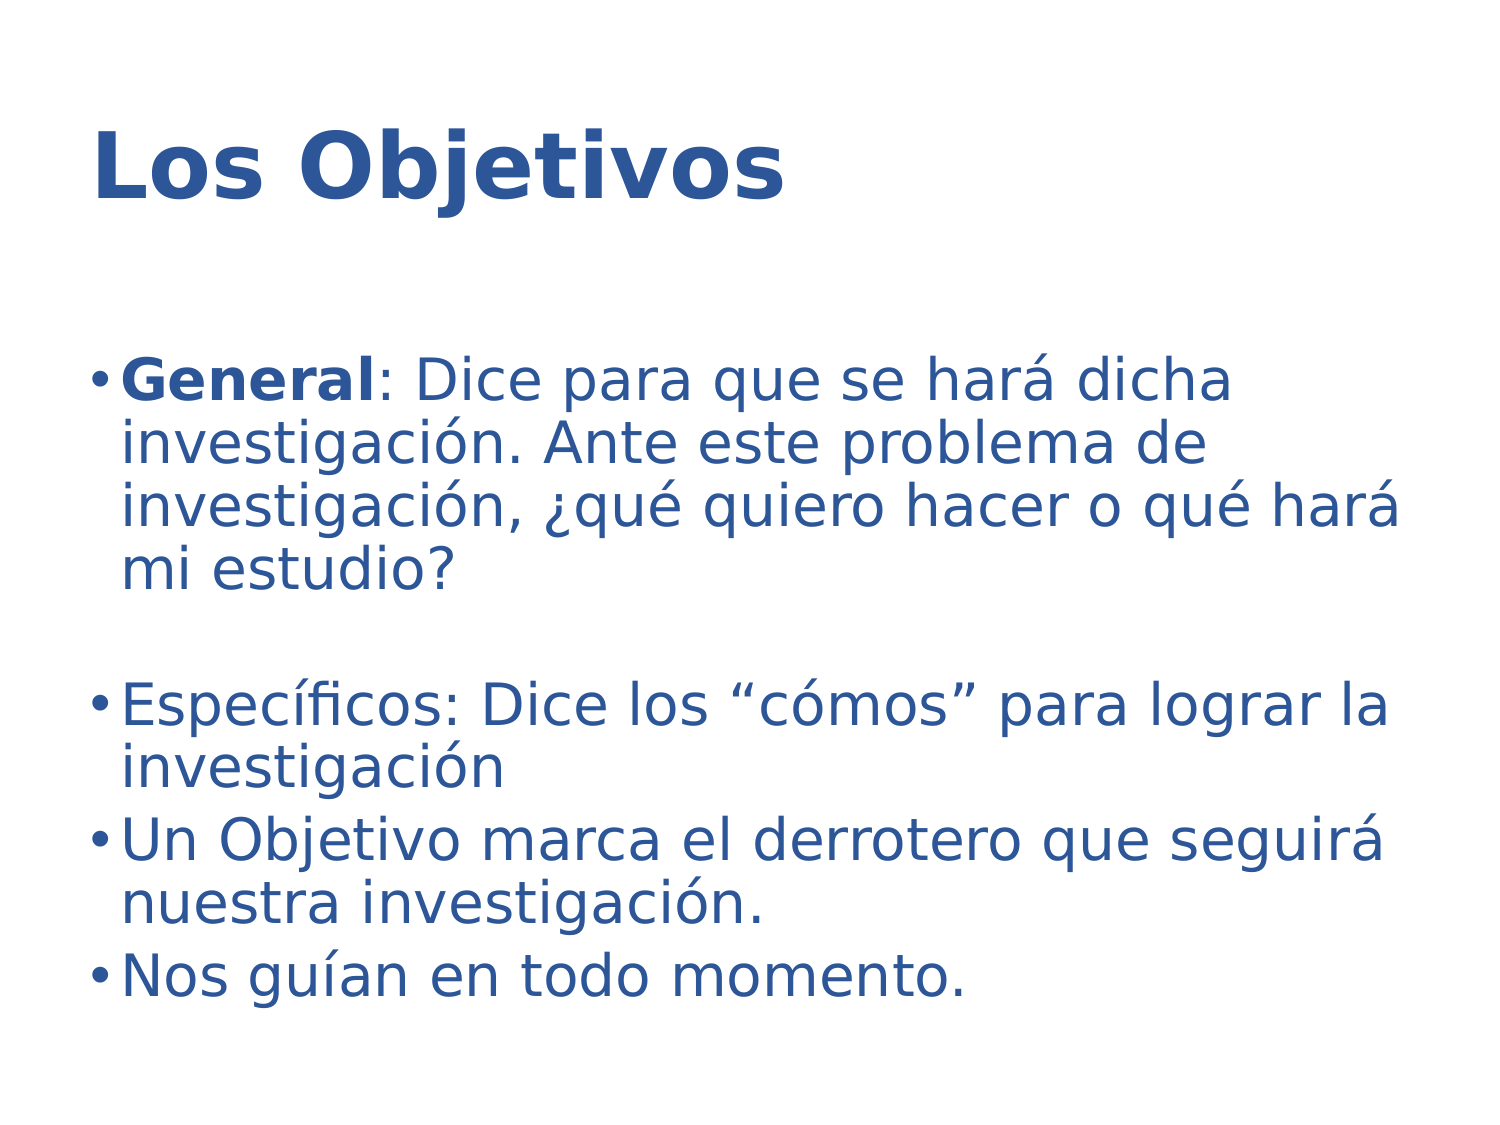

# Los Objetivos

General: Dice para que se hará dicha investigación. Ante este problema de investigación, ¿qué quiero hacer o qué hará mi estudio?
Específicos: Dice los “cómos” para lograr la investigación
Un Objetivo marca el derrotero que seguirá nuestra investigación.
Nos guían en todo momento.